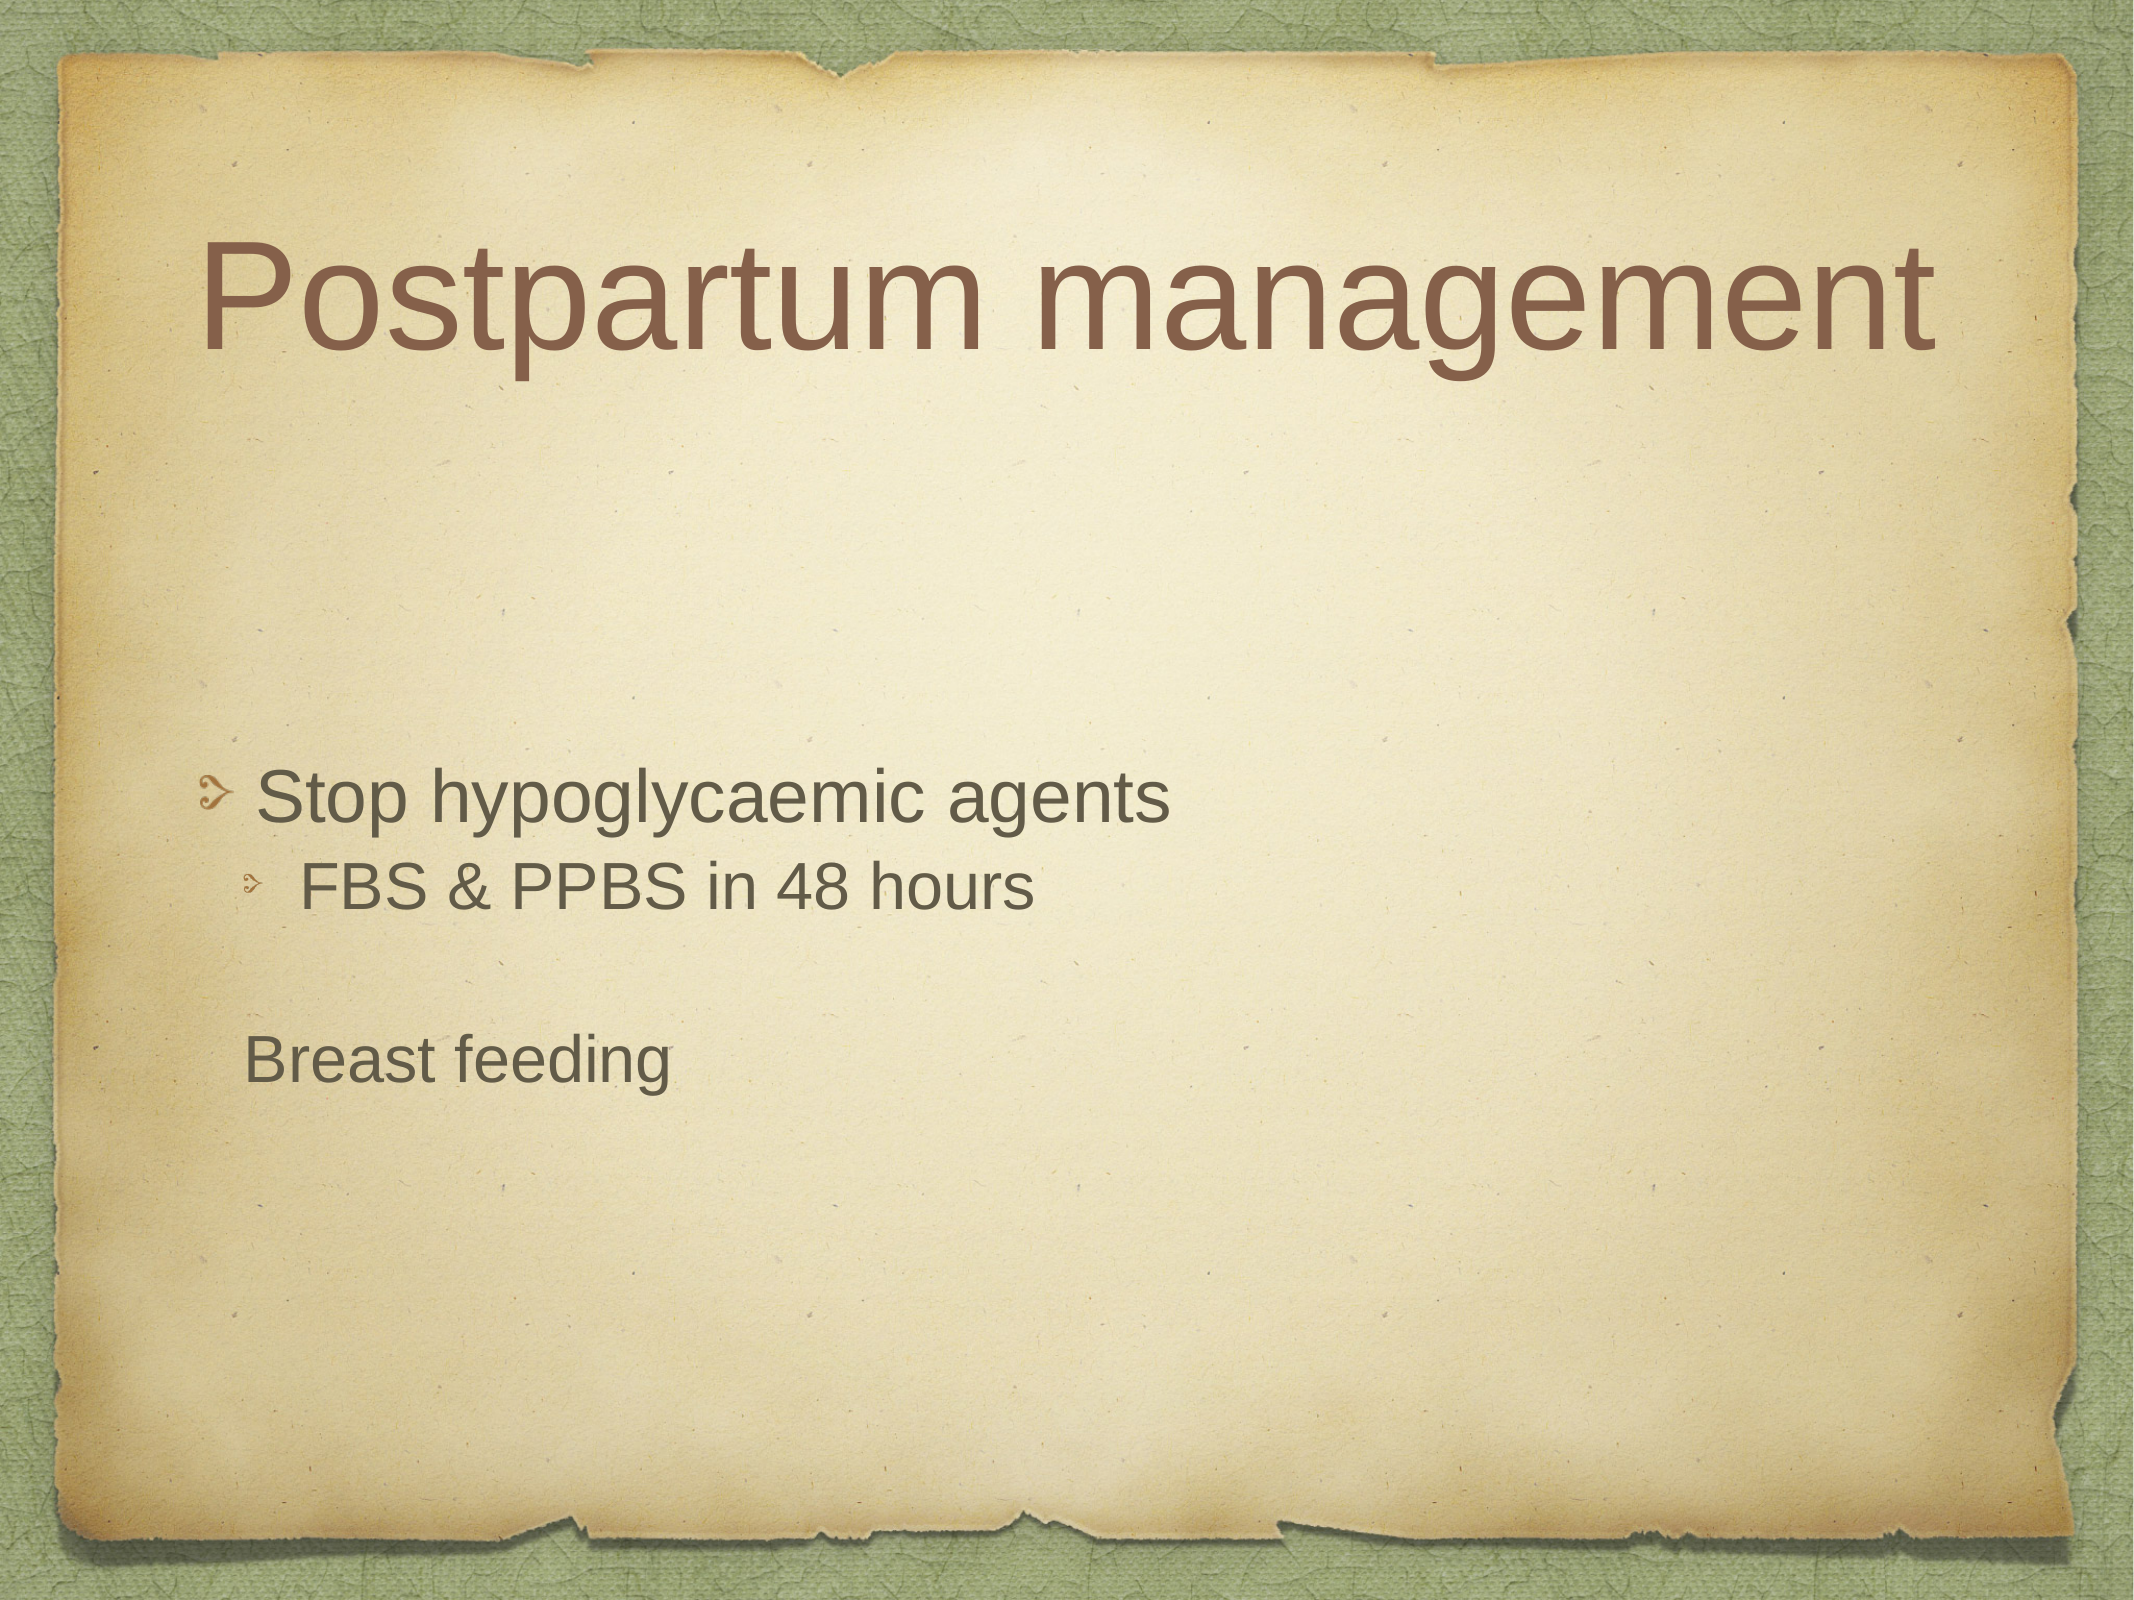

# Postpartum management
Stop hypoglycaemic agents
FBS & PPBS in 48 hours

Breast feeding